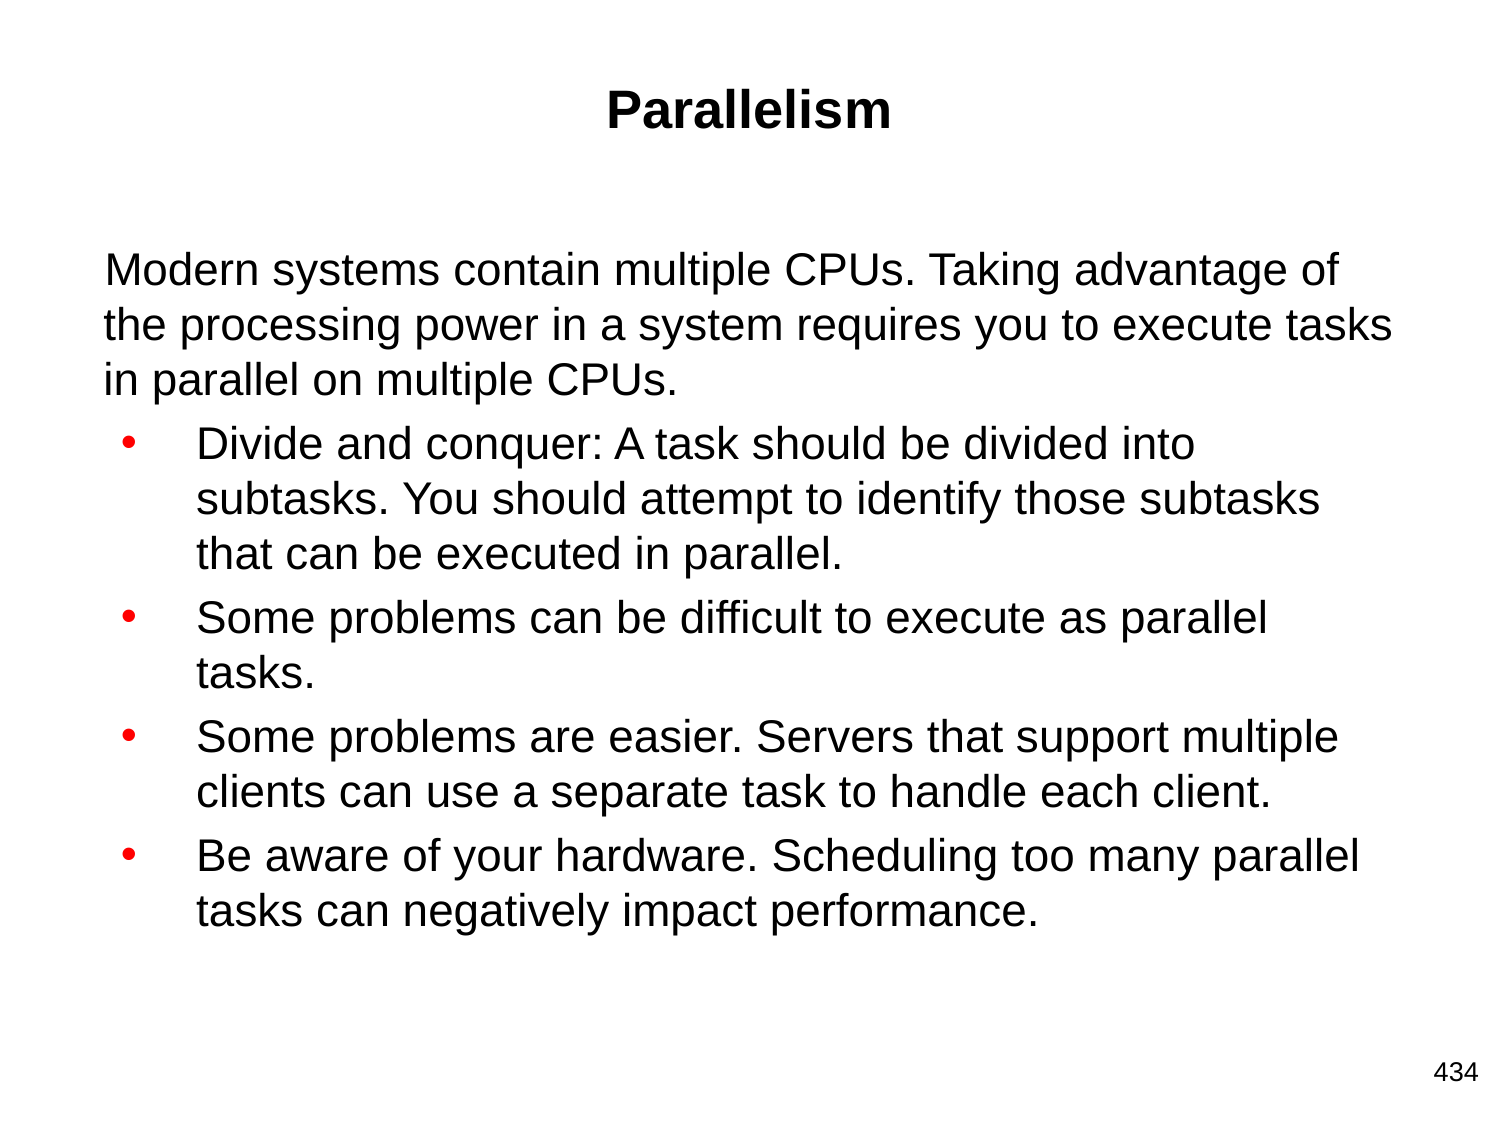

# Parallelism
Modern systems contain multiple CPUs. Taking advantage of the processing power in a system requires you to execute tasks in parallel on multiple CPUs.
Divide and conquer: A task should be divided into subtasks. You should attempt to identify those subtasks that can be executed in parallel.
Some problems can be difficult to execute as parallel tasks.
Some problems are easier. Servers that support multiple clients can use a separate task to handle each client.
Be aware of your hardware. Scheduling too many parallel tasks can negatively impact performance.
434